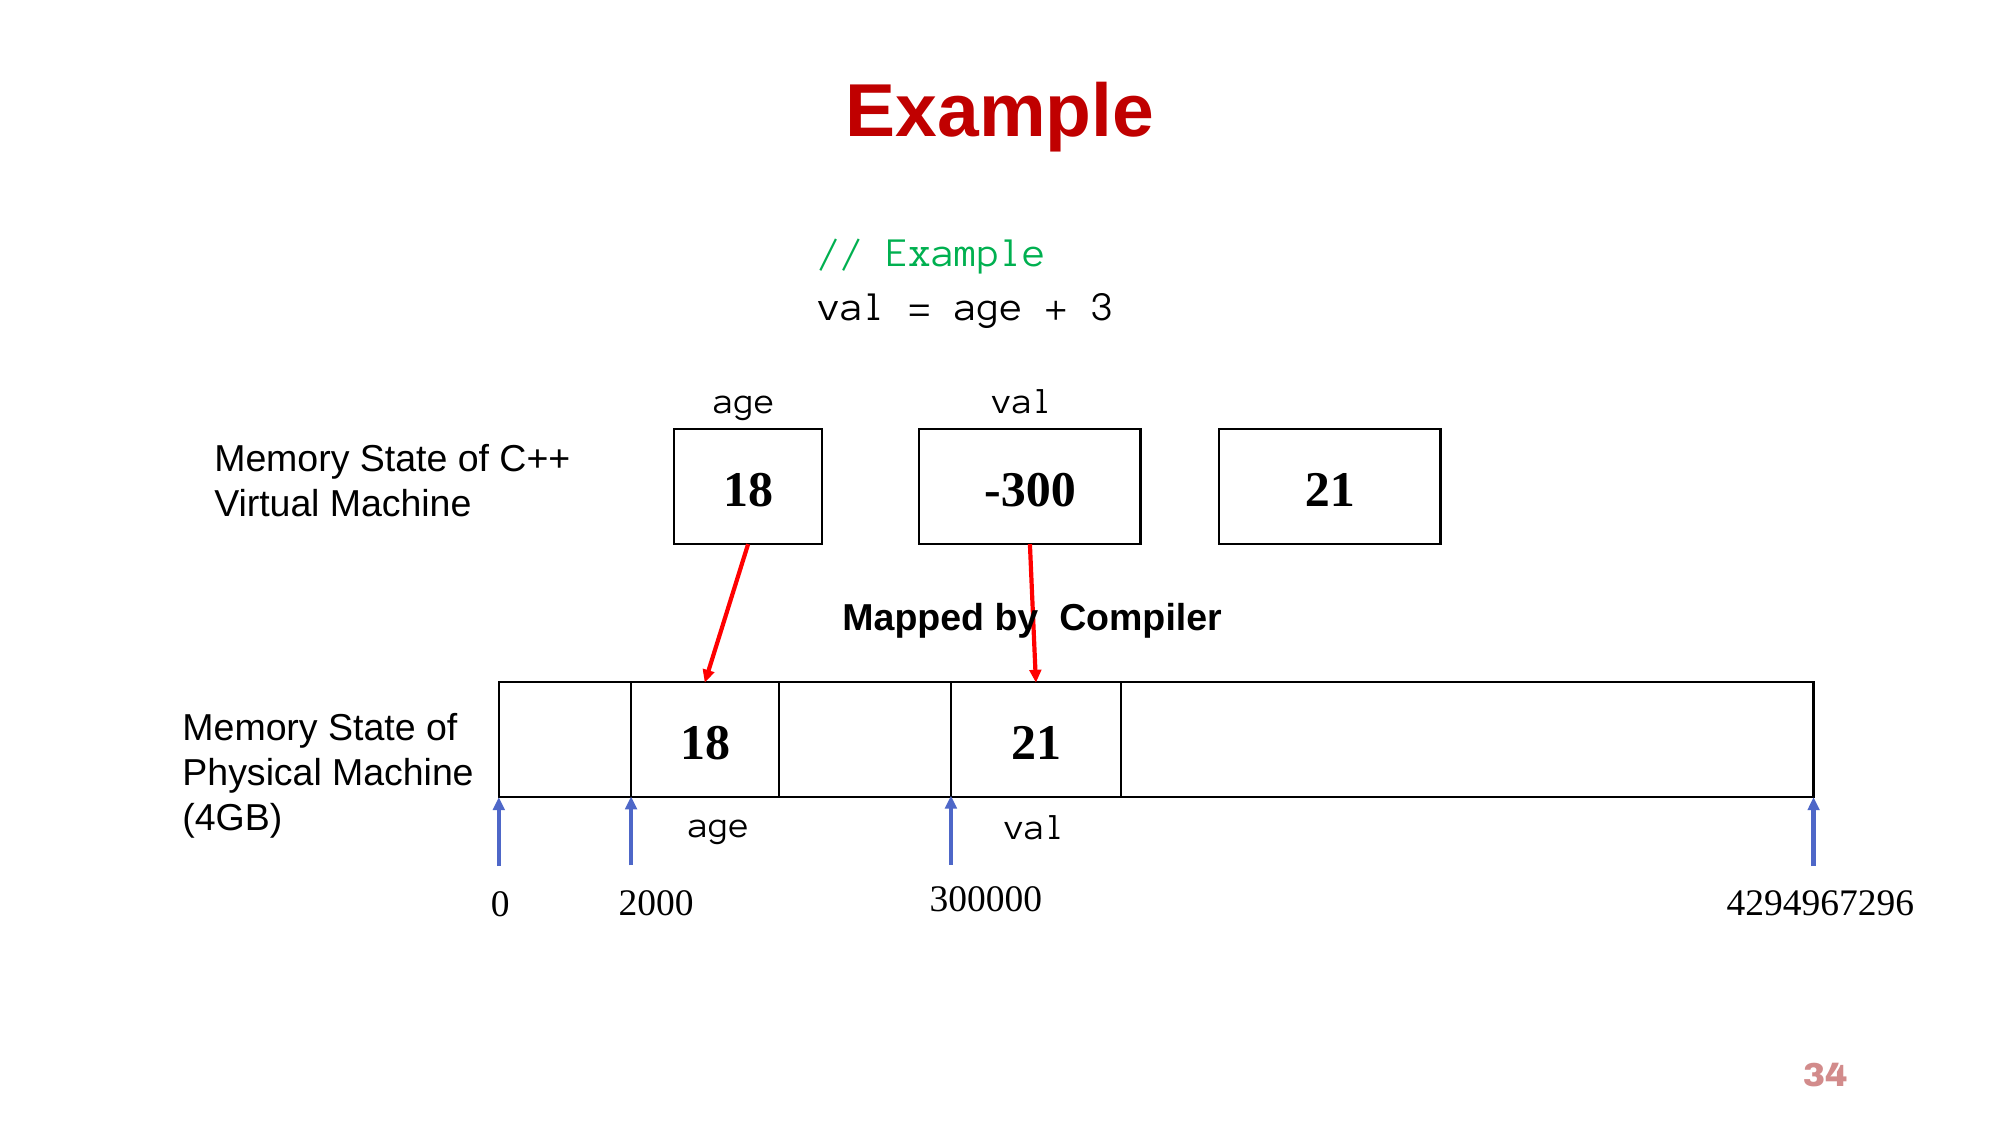

# Example

// Example
val = age + 3
age
val
Memory State of C++ Virtual Machine
21
18
-300
Mapped by  Compiler

18
21
Memory State of Physical Machine
(4GB)
age
val
300000
2000
4294967296
0
34